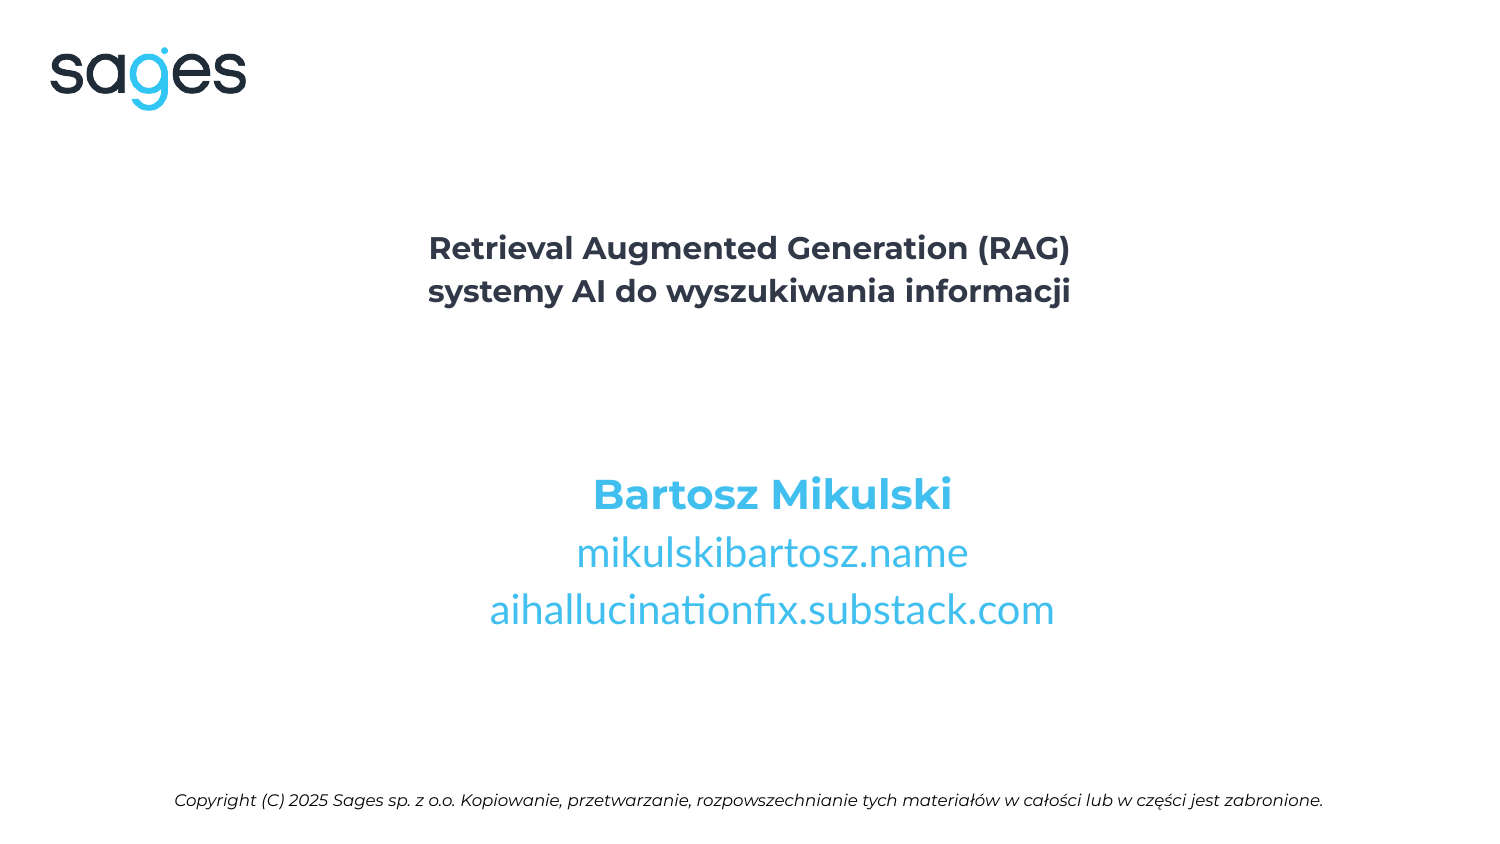

Retrieval Augmented Generation (RAG)
systemy AI do wyszukiwania informacji

Bartosz Mikulski
mikulskibartosz.name
aihallucinationfix.substack.com